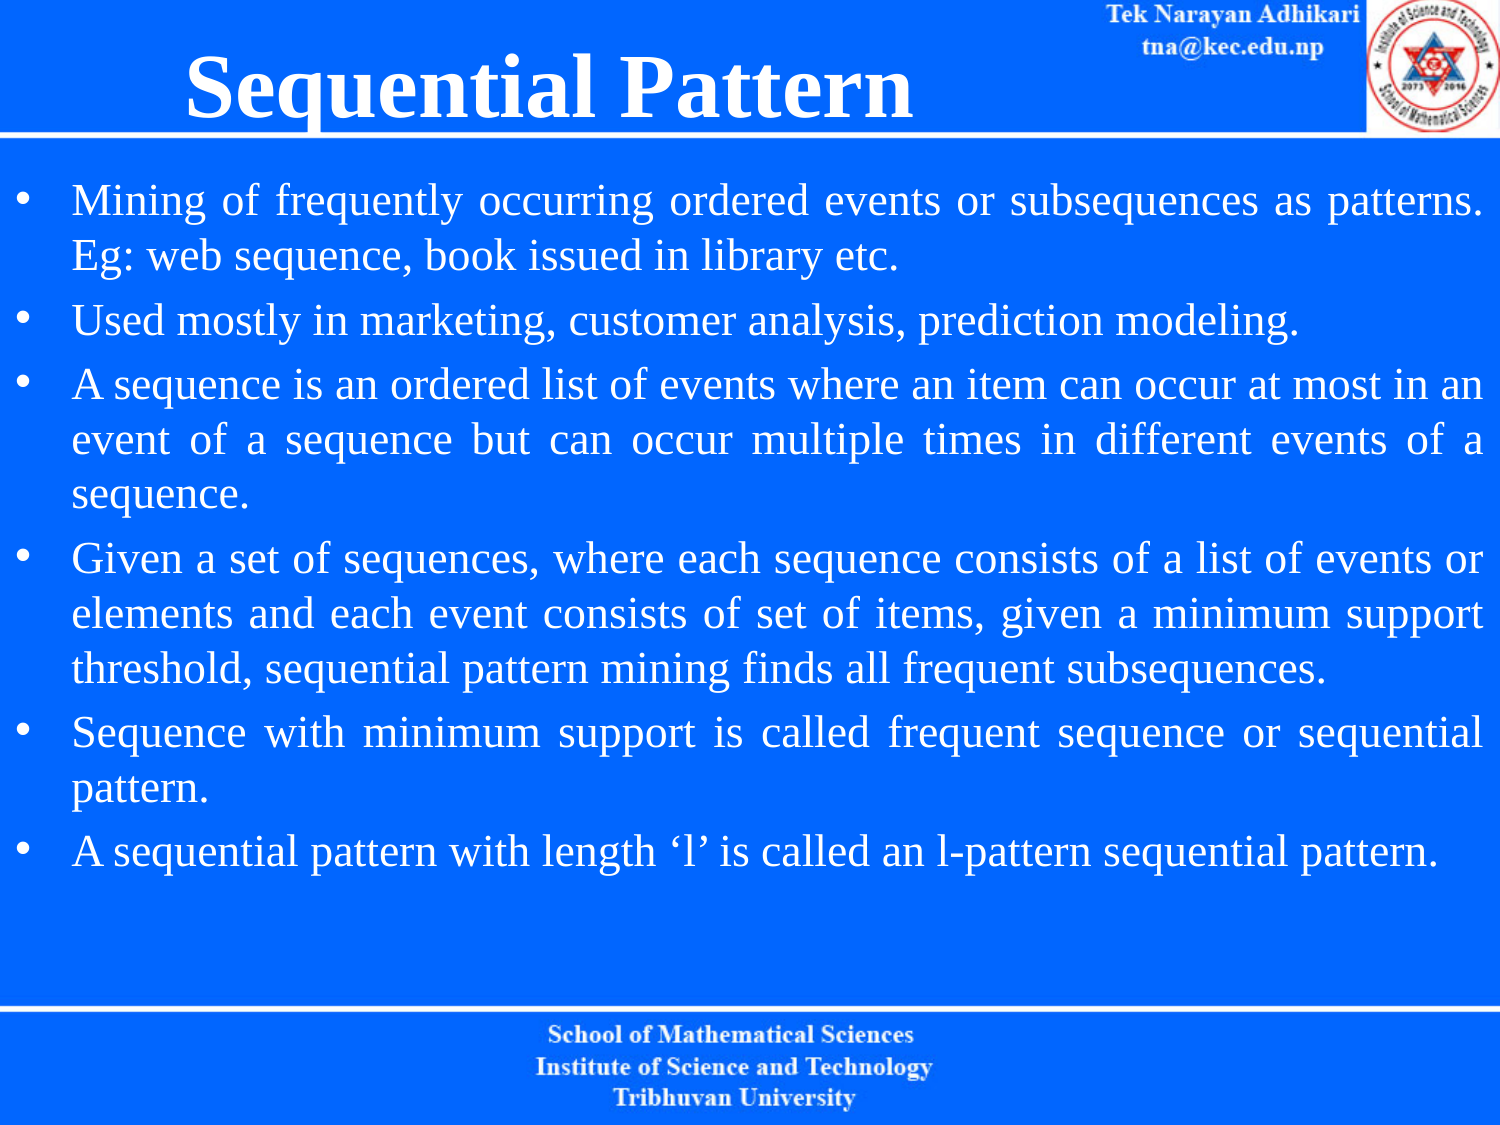

# Sequential Pattern
Mining of frequently occurring ordered events or subsequences as patterns. Eg: web sequence, book issued in library etc.
Used mostly in marketing, customer analysis, prediction modeling.
A sequence is an ordered list of events where an item can occur at most in an event of a sequence but can occur multiple times in different events of a sequence.
Given a set of sequences, where each sequence consists of a list of events or elements and each event consists of set of items, given a minimum support threshold, sequential pattern mining finds all frequent subsequences.
Sequence with minimum support is called frequent sequence or sequential pattern.
A sequential pattern with length ‘l’ is called an l-pattern sequential pattern.